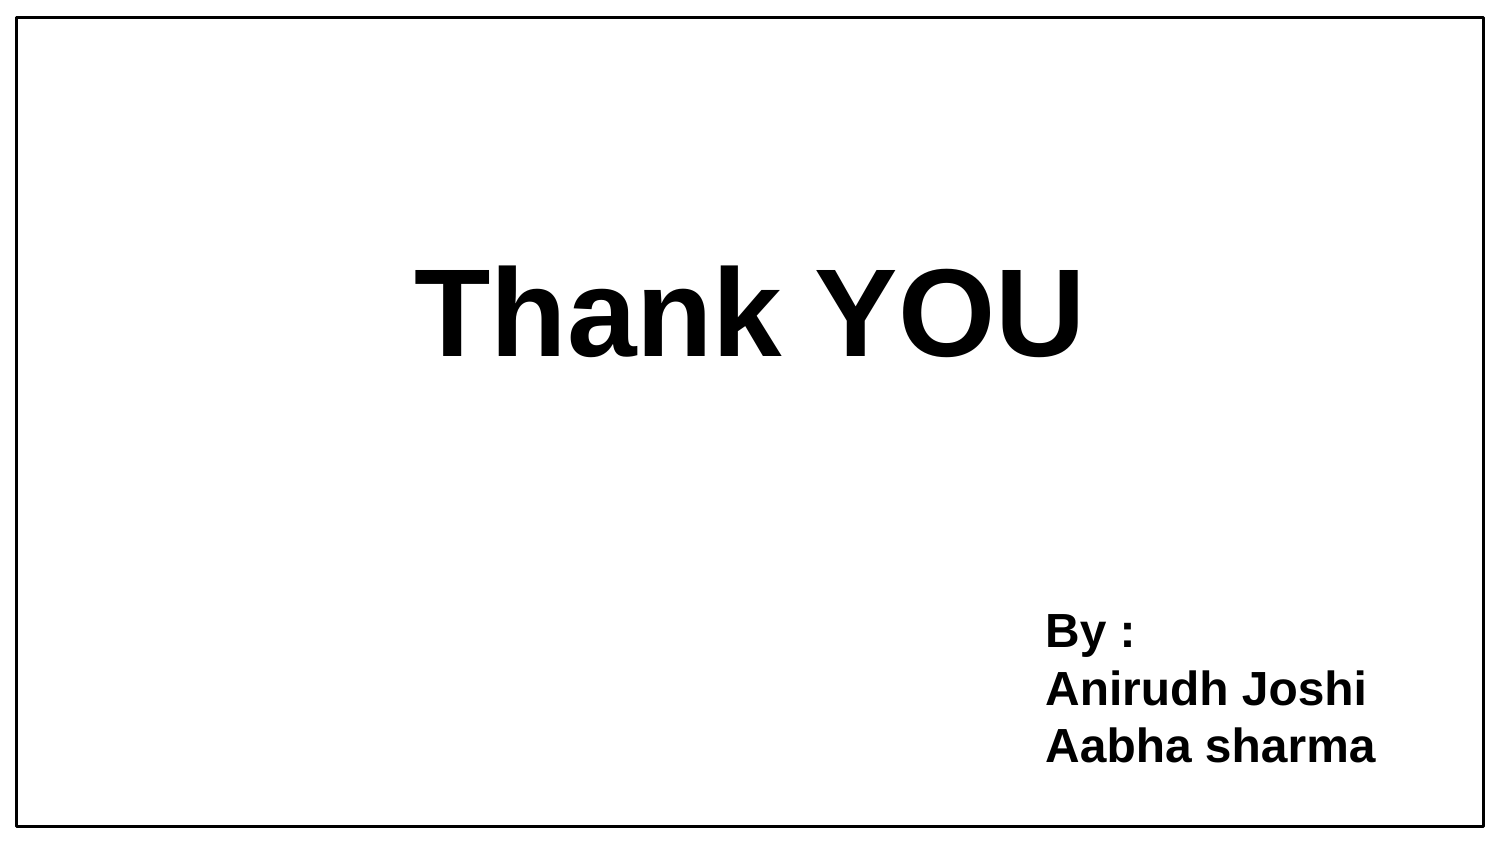

# Thank YOU
By :
Anirudh Joshi
Aabha sharma